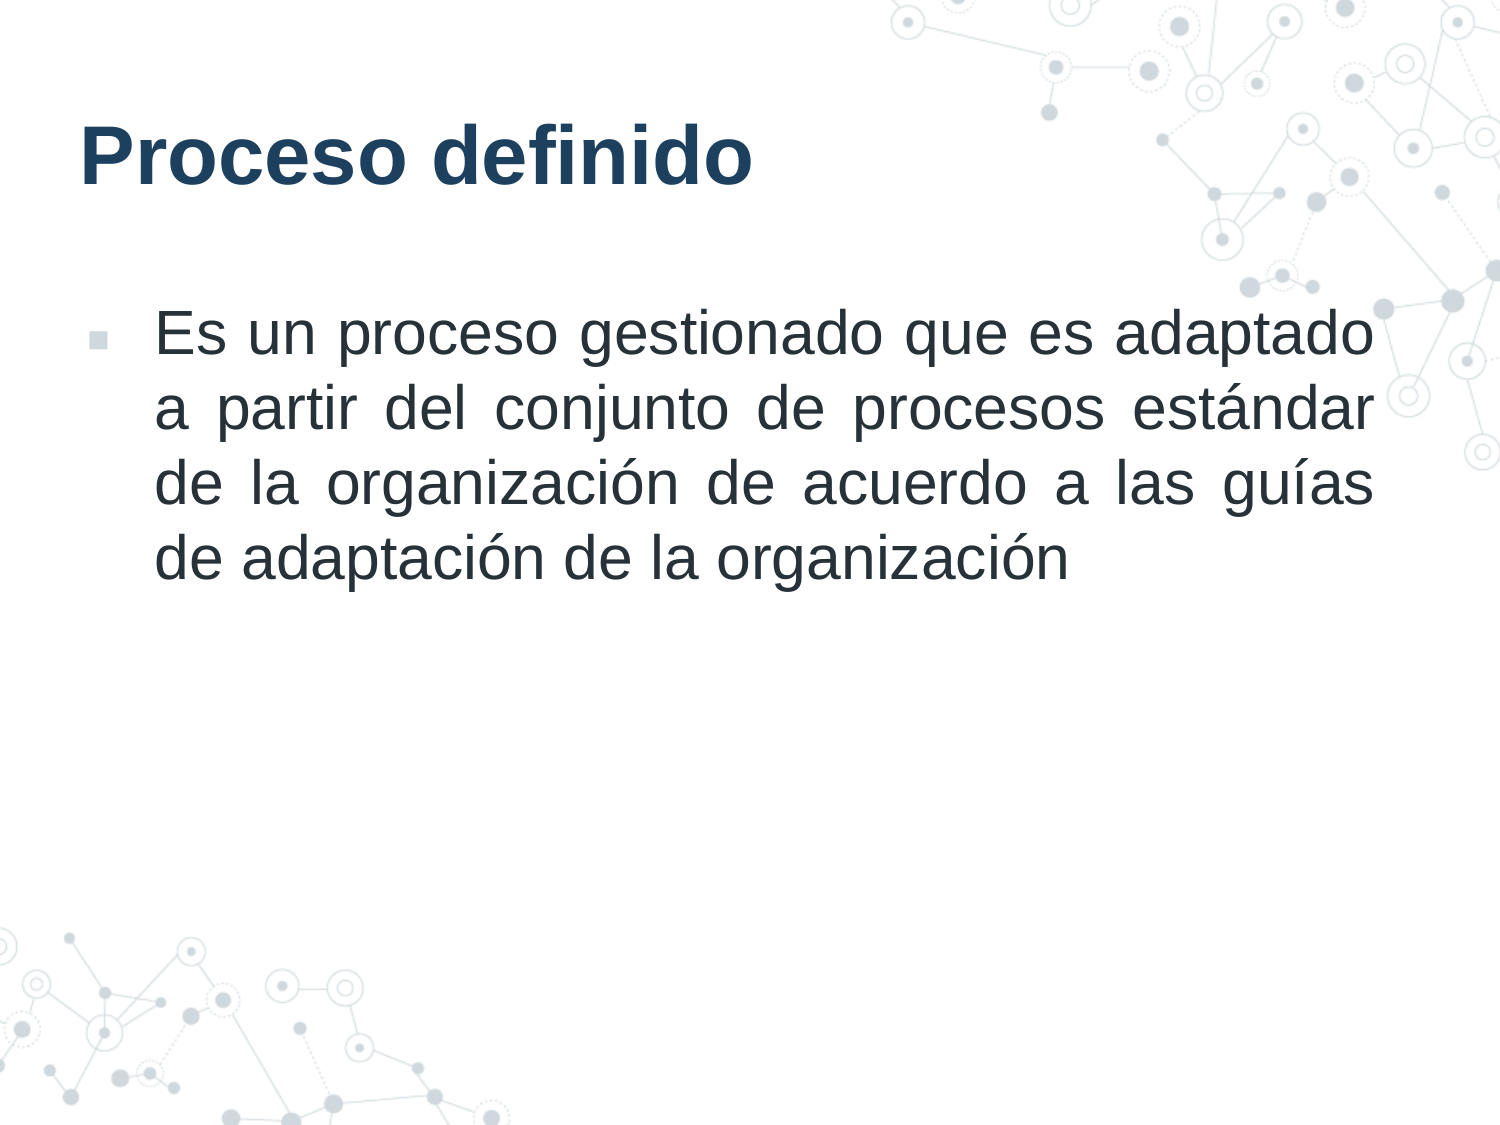

# Proceso definido
Es un proceso gestionado que es adaptado a partir del conjunto de procesos estándar de la organización de acuerdo a las guías de adaptación de la organización